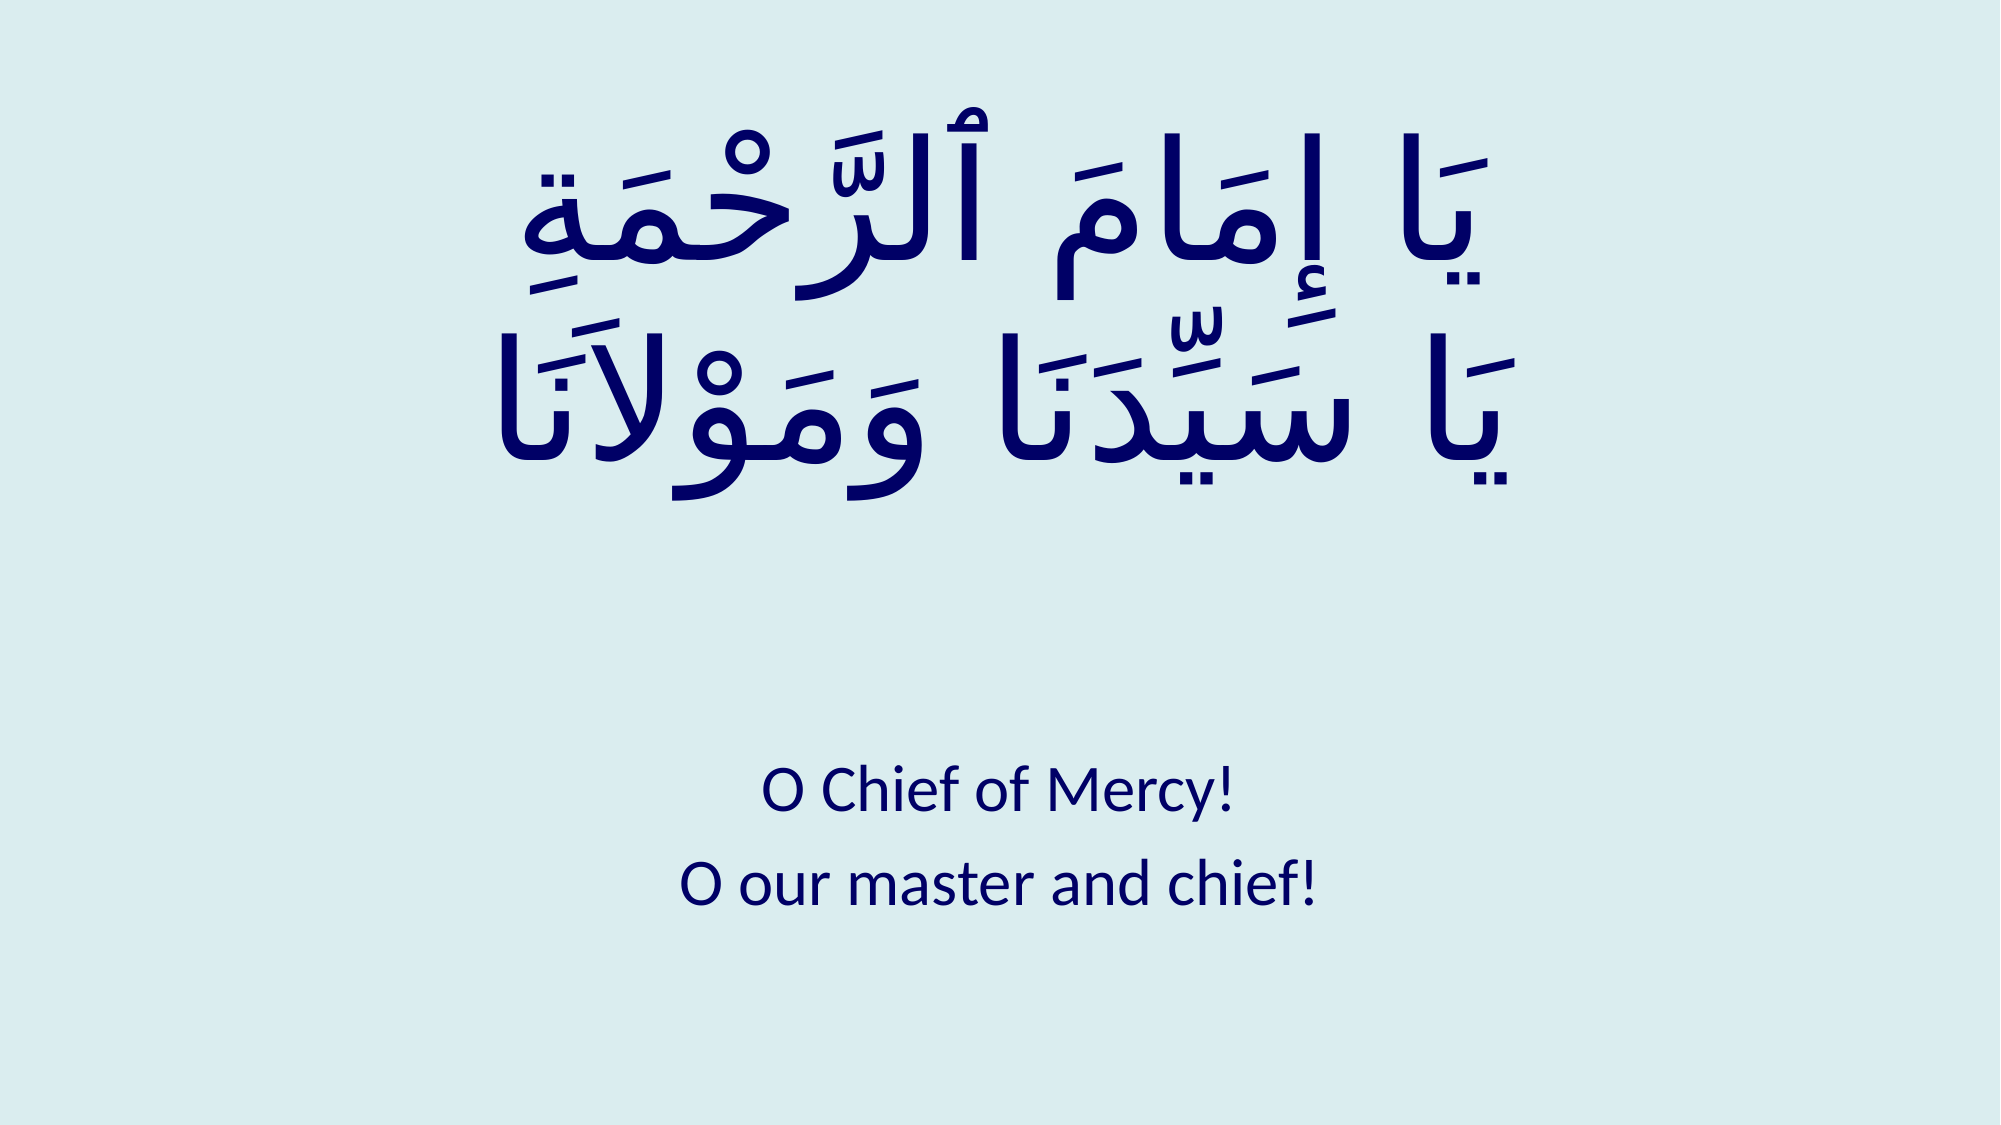

# يَا إِمَامَ ٱلرَّحْمَةِ يَا سَيِّدَنَا وَمَوْلاَنَا
O Chief of Mercy!
O our master and chief!